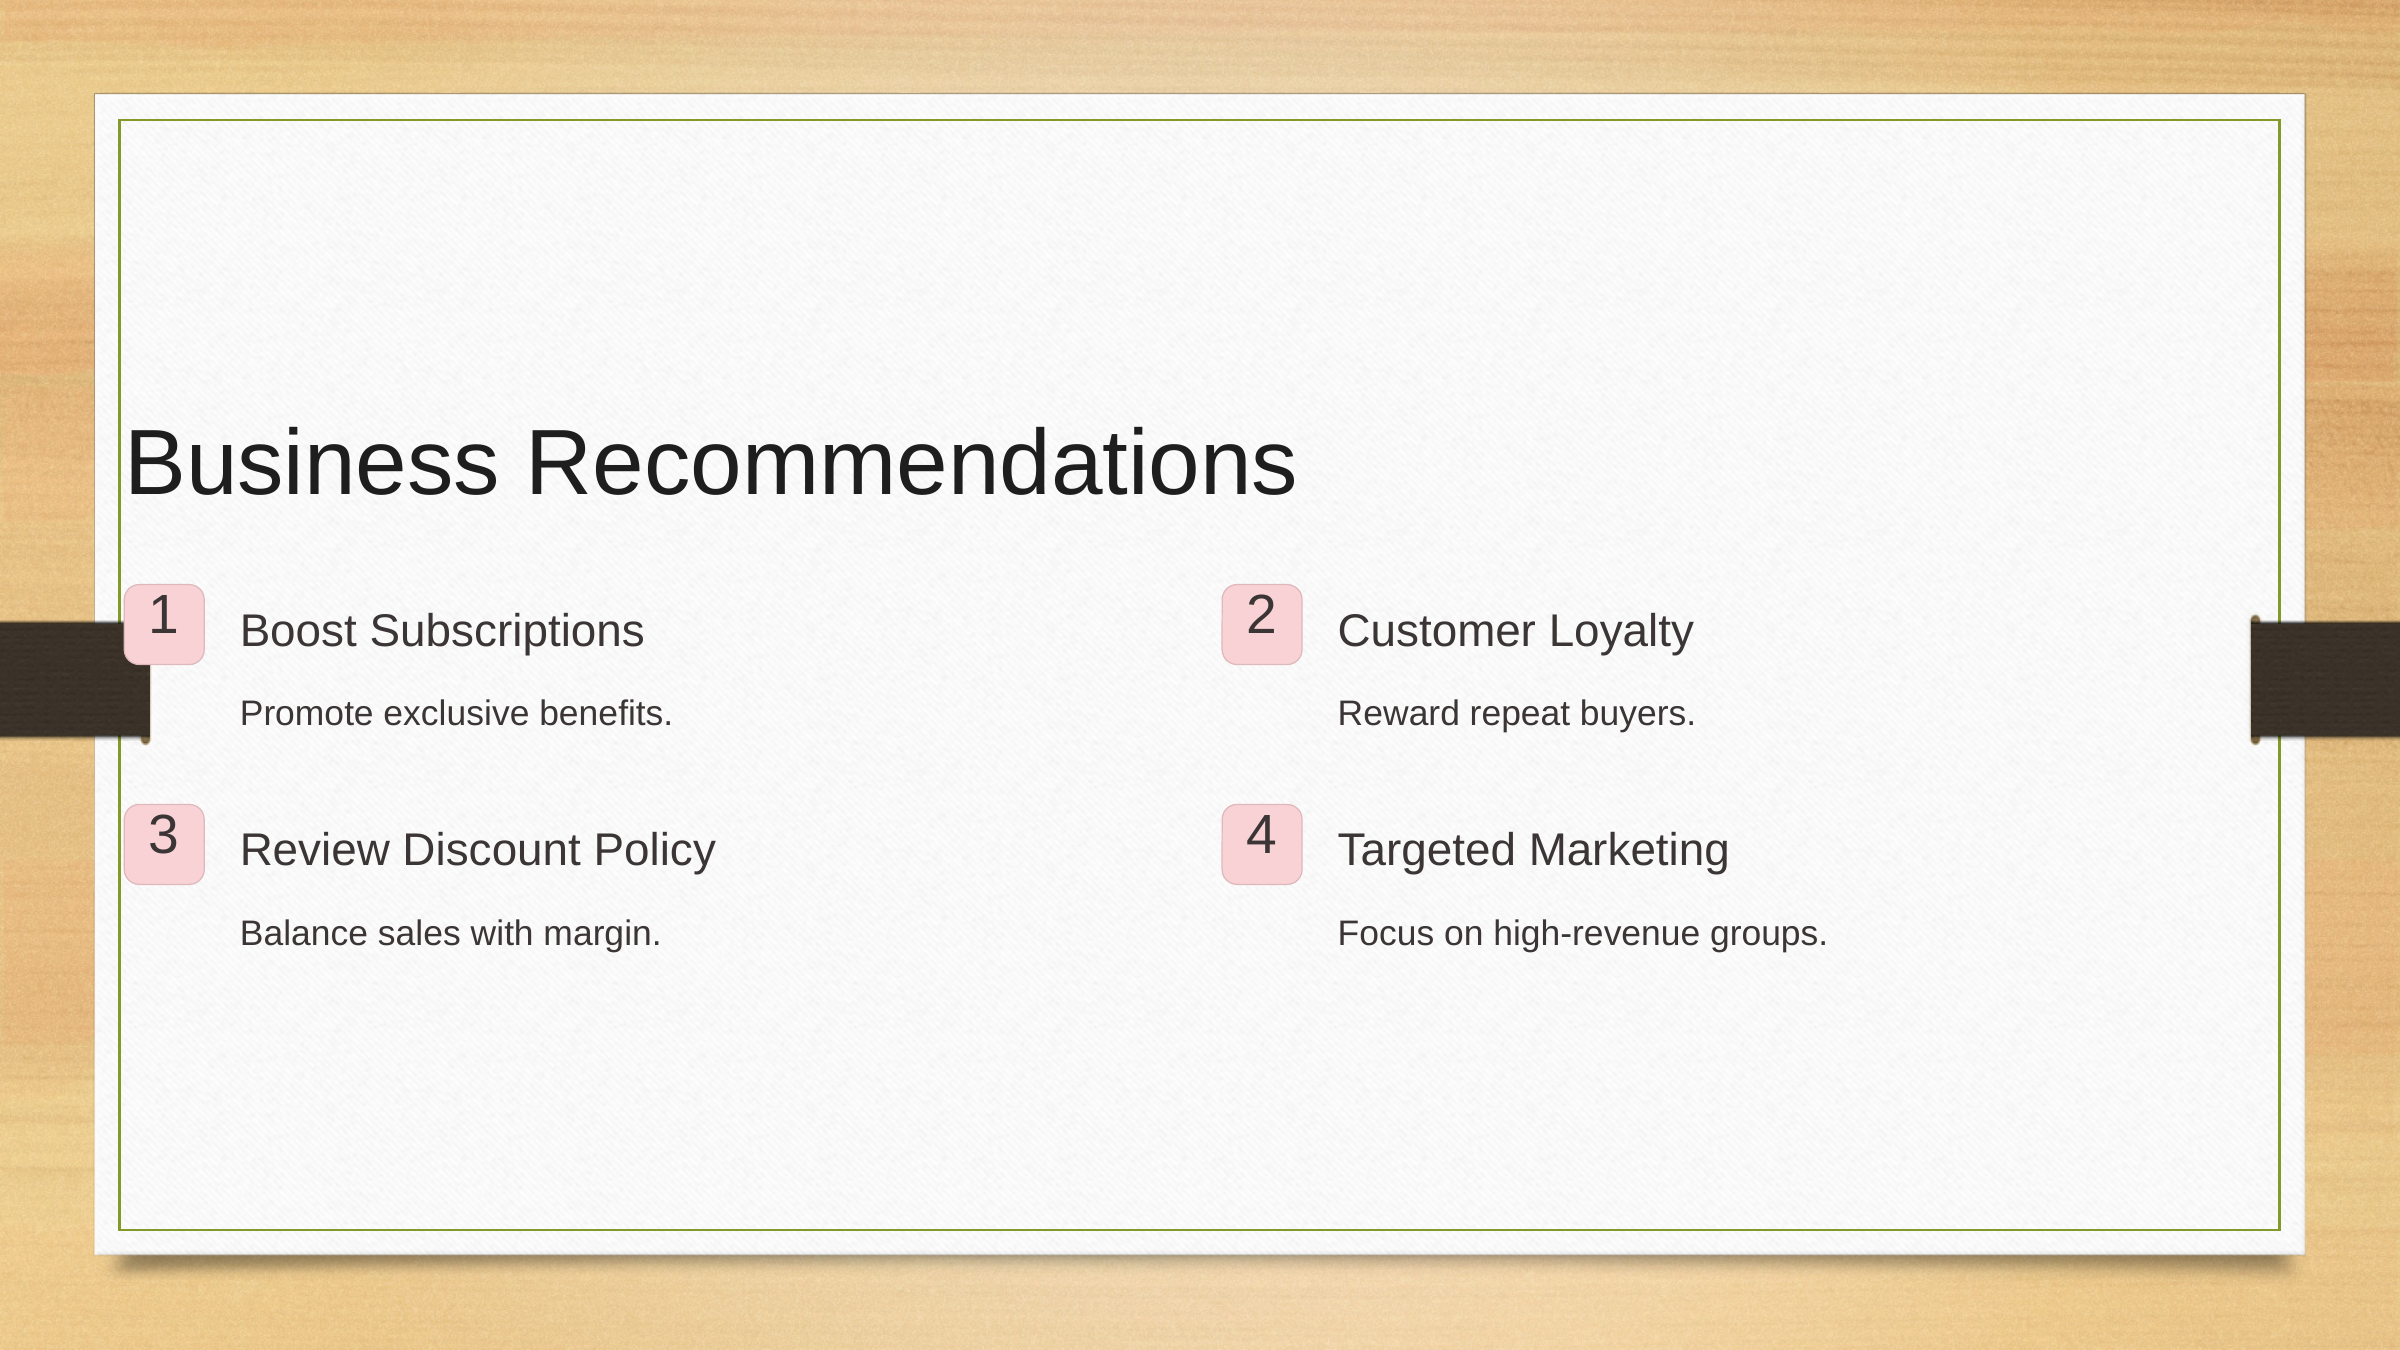

Business Recommendations

1
2
Boost Subscriptions
Customer Loyalty
Promote exclusive benefits.
Reward repeat buyers.

3
4
Review Discount Policy
Targeted Marketing
Balance sales with margin.
Focus on high-revenue groups.